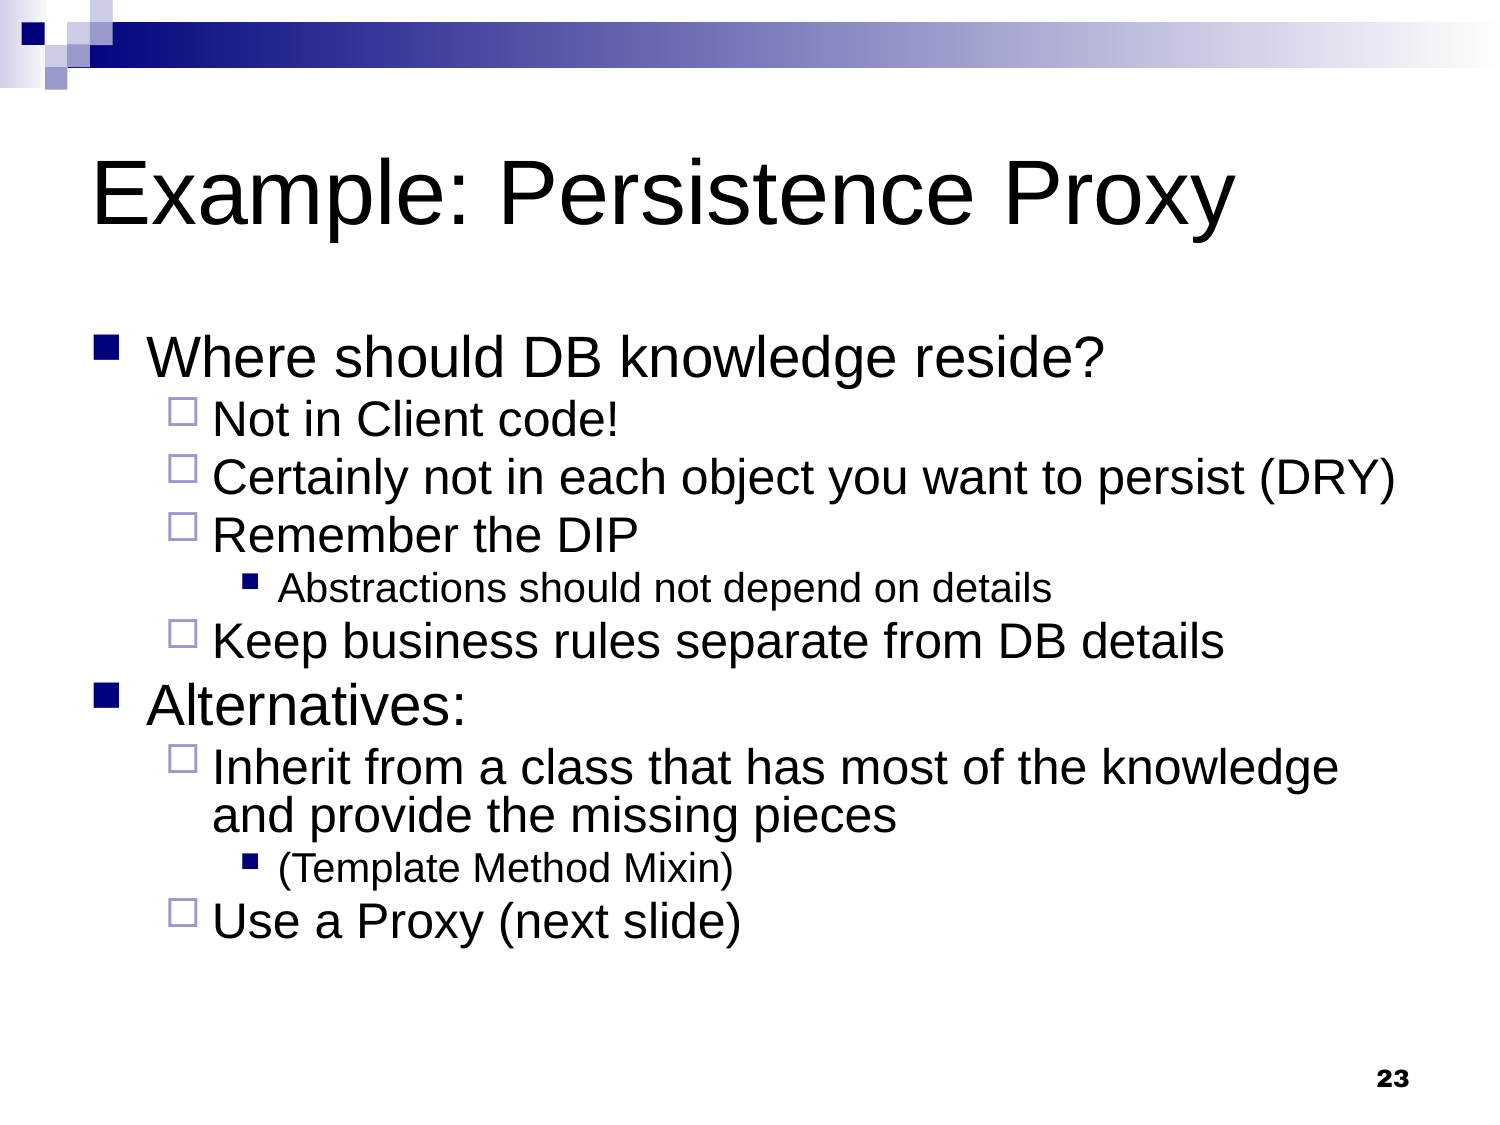

# Example: Persistence Proxy
Where should DB knowledge reside?
Not in Client code!
Certainly not in each object you want to persist (DRY)
Remember the DIP
Abstractions should not depend on details
Keep business rules separate from DB details
Alternatives:
Inherit from a class that has most of the knowledge and provide the missing pieces
(Template Method Mixin)
Use a Proxy (next slide)
23